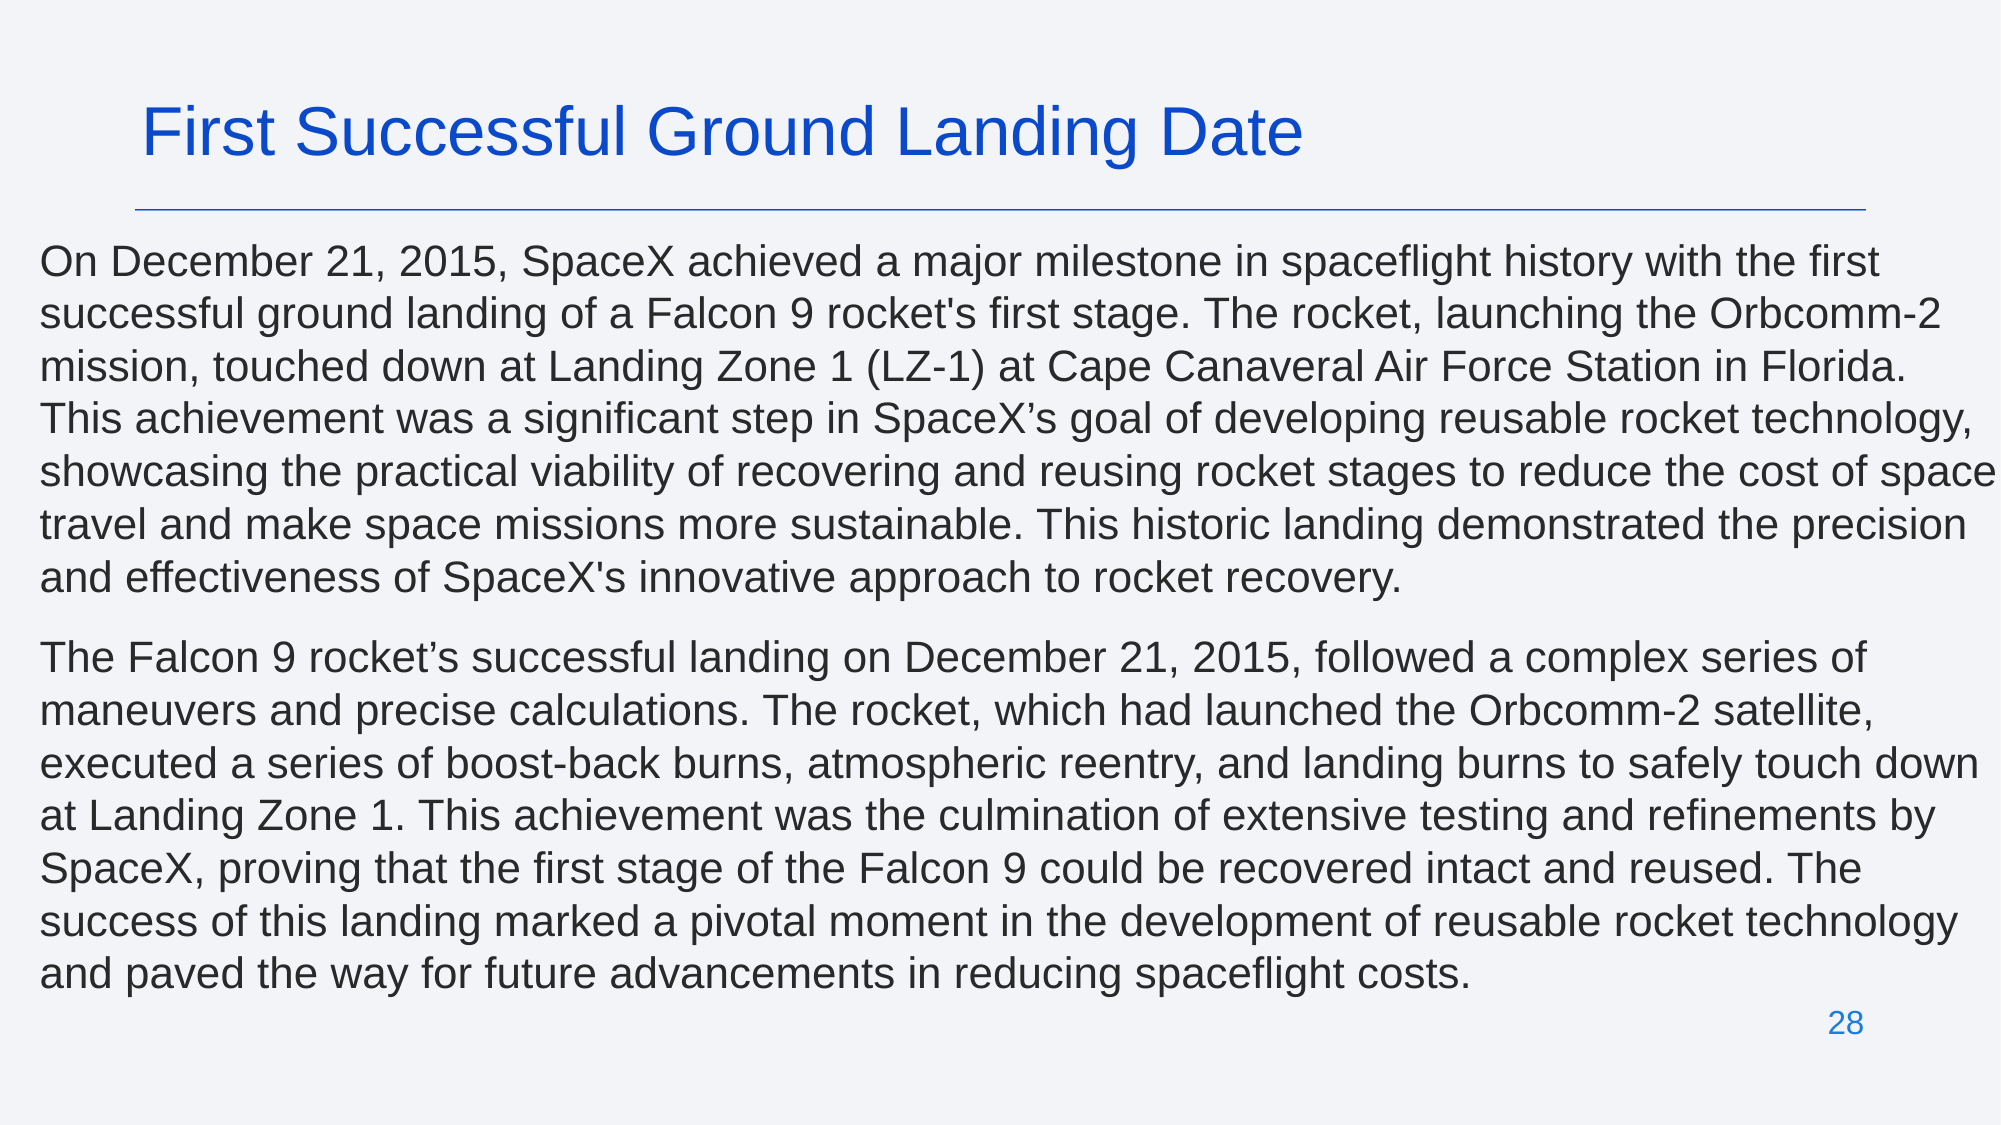

First Successful Ground Landing Date
On December 21, 2015, SpaceX achieved a major milestone in spaceflight history with the first successful ground landing of a Falcon 9 rocket's first stage. The rocket, launching the Orbcomm-2 mission, touched down at Landing Zone 1 (LZ-1) at Cape Canaveral Air Force Station in Florida. This achievement was a significant step in SpaceX’s goal of developing reusable rocket technology, showcasing the practical viability of recovering and reusing rocket stages to reduce the cost of space travel and make space missions more sustainable. This historic landing demonstrated the precision and effectiveness of SpaceX's innovative approach to rocket recovery.
The Falcon 9 rocket’s successful landing on December 21, 2015, followed a complex series of maneuvers and precise calculations. The rocket, which had launched the Orbcomm-2 satellite, executed a series of boost-back burns, atmospheric reentry, and landing burns to safely touch down at Landing Zone 1. This achievement was the culmination of extensive testing and refinements by SpaceX, proving that the first stage of the Falcon 9 could be recovered intact and reused. The success of this landing marked a pivotal moment in the development of reusable rocket technology and paved the way for future advancements in reducing spaceflight costs.
28